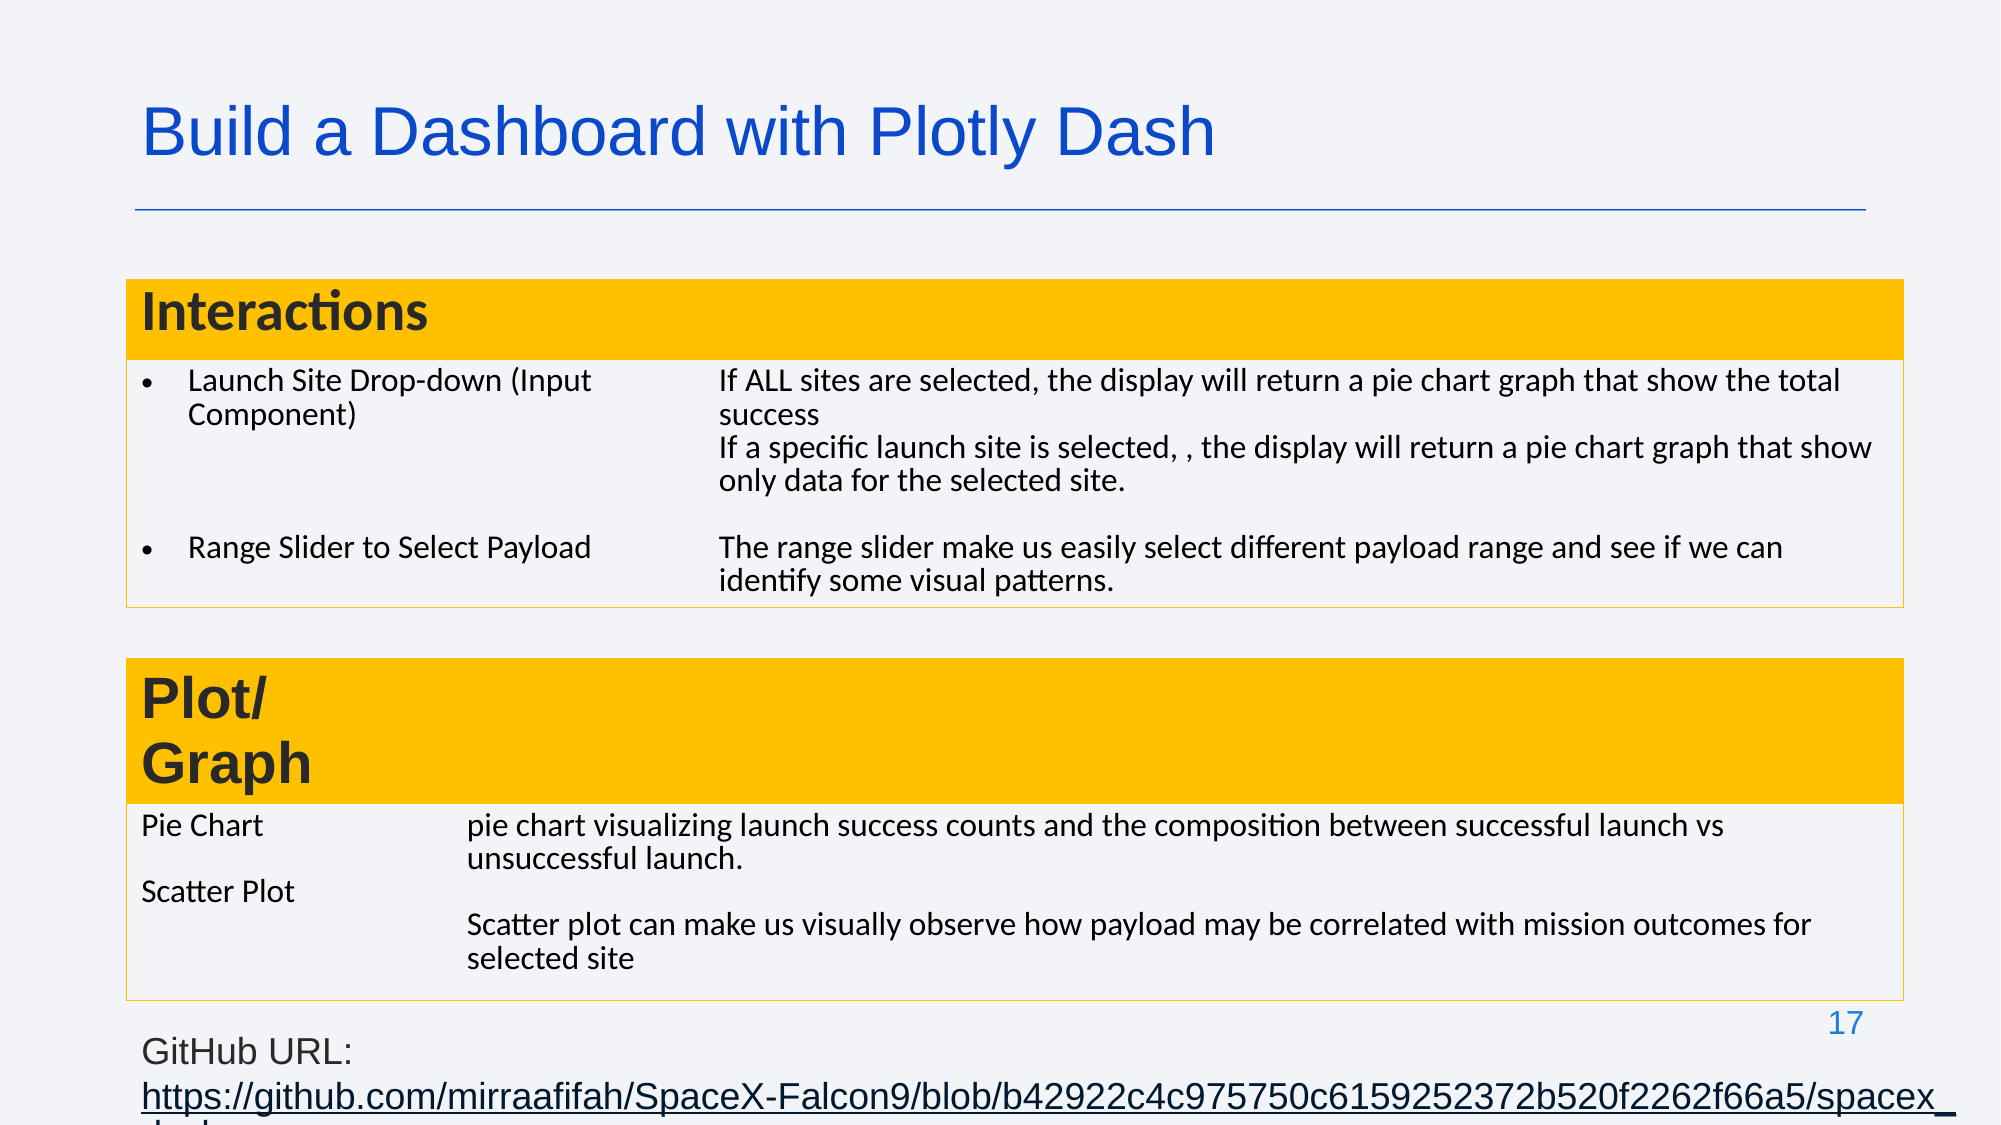

Build a Dashboard with Plotly Dash
Summary of plots/graphs and interactions in dashboard

GitHub URL:   https://github.com/mirraafifah/SpaceX-Falcon9/blob/b42922c4c975750c6159252372b520f2262f66a5/spacex_dash_app.py

| Interactions |  |
| --- | --- |
| Launch Site Drop-down (Input Component) Range Slider to Select Payload | If ALL sites are selected, the display will return a pie chart graph that show the total success If a specific launch site is selected, , the display will return a pie chart graph that show only data for the selected site. The range slider make us easily select different payload range and see if we can identify some visual patterns. |
| Plot/Graph |  |
| --- | --- |
| Pie Chart Scatter Plot | pie chart visualizing launch success counts and the composition between successful launch vs unsuccessful launch. Scatter plot can make us visually observe how payload may be correlated with mission outcomes for selected site |
17